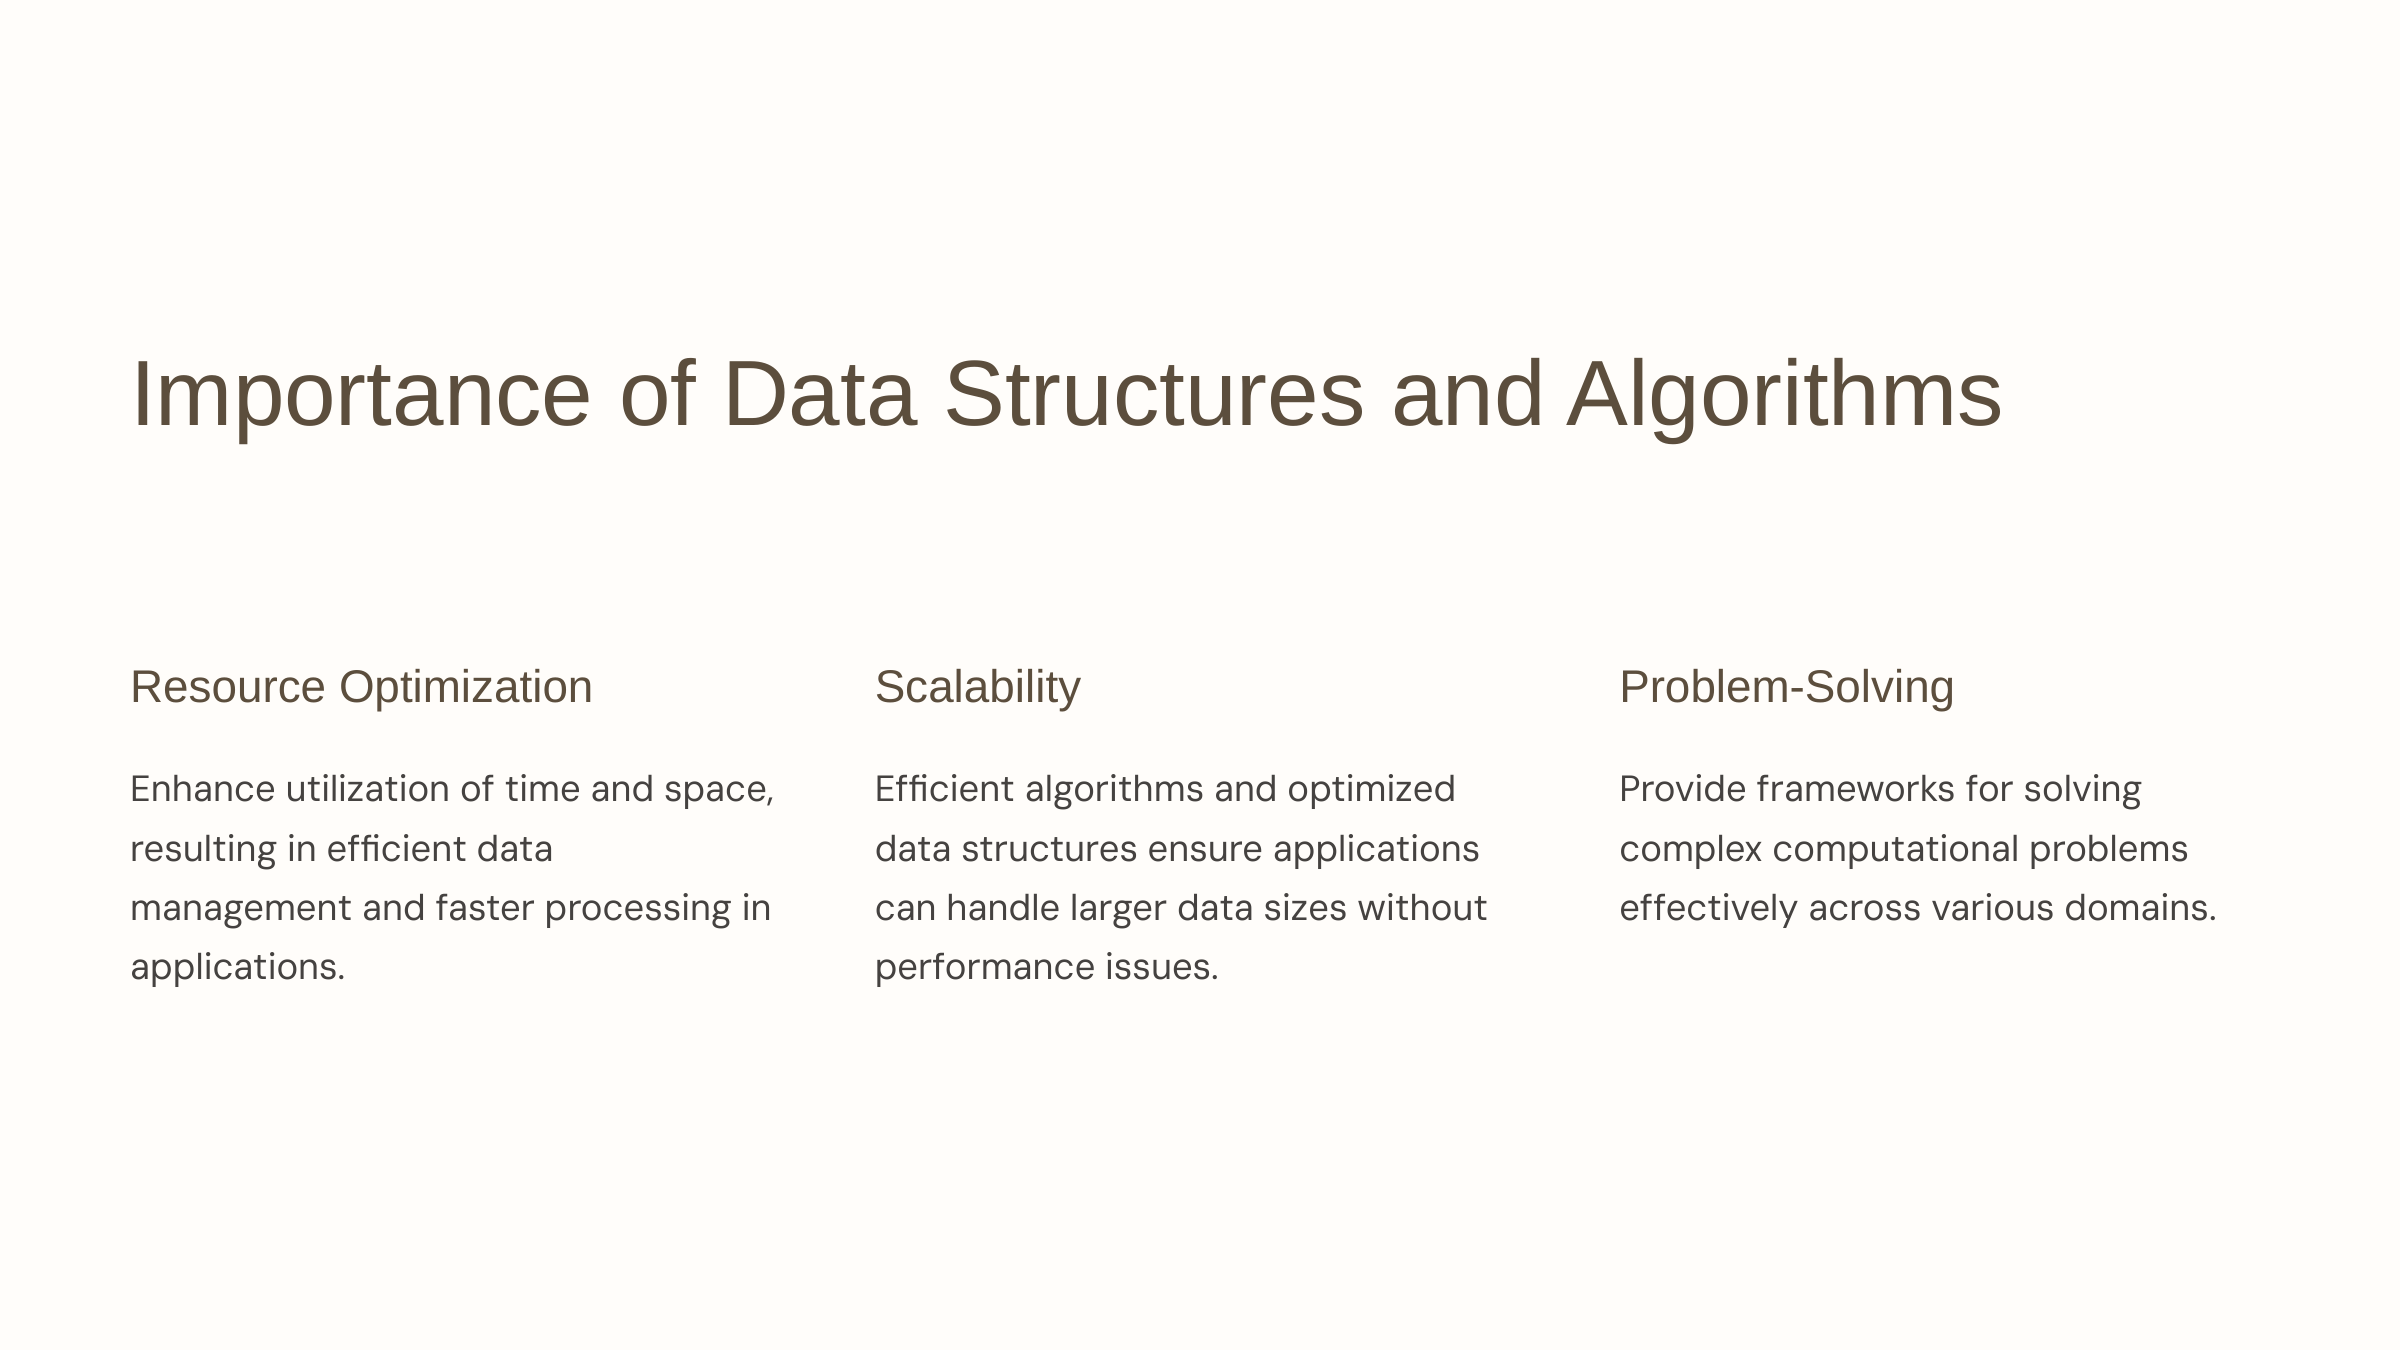

Importance of Data Structures and Algorithms
Resource Optimization
Scalability
Problem-Solving
Enhance utilization of time and space, resulting in efficient data management and faster processing in applications.
Efficient algorithms and optimized data structures ensure applications can handle larger data sizes without performance issues.
Provide frameworks for solving complex computational problems effectively across various domains.